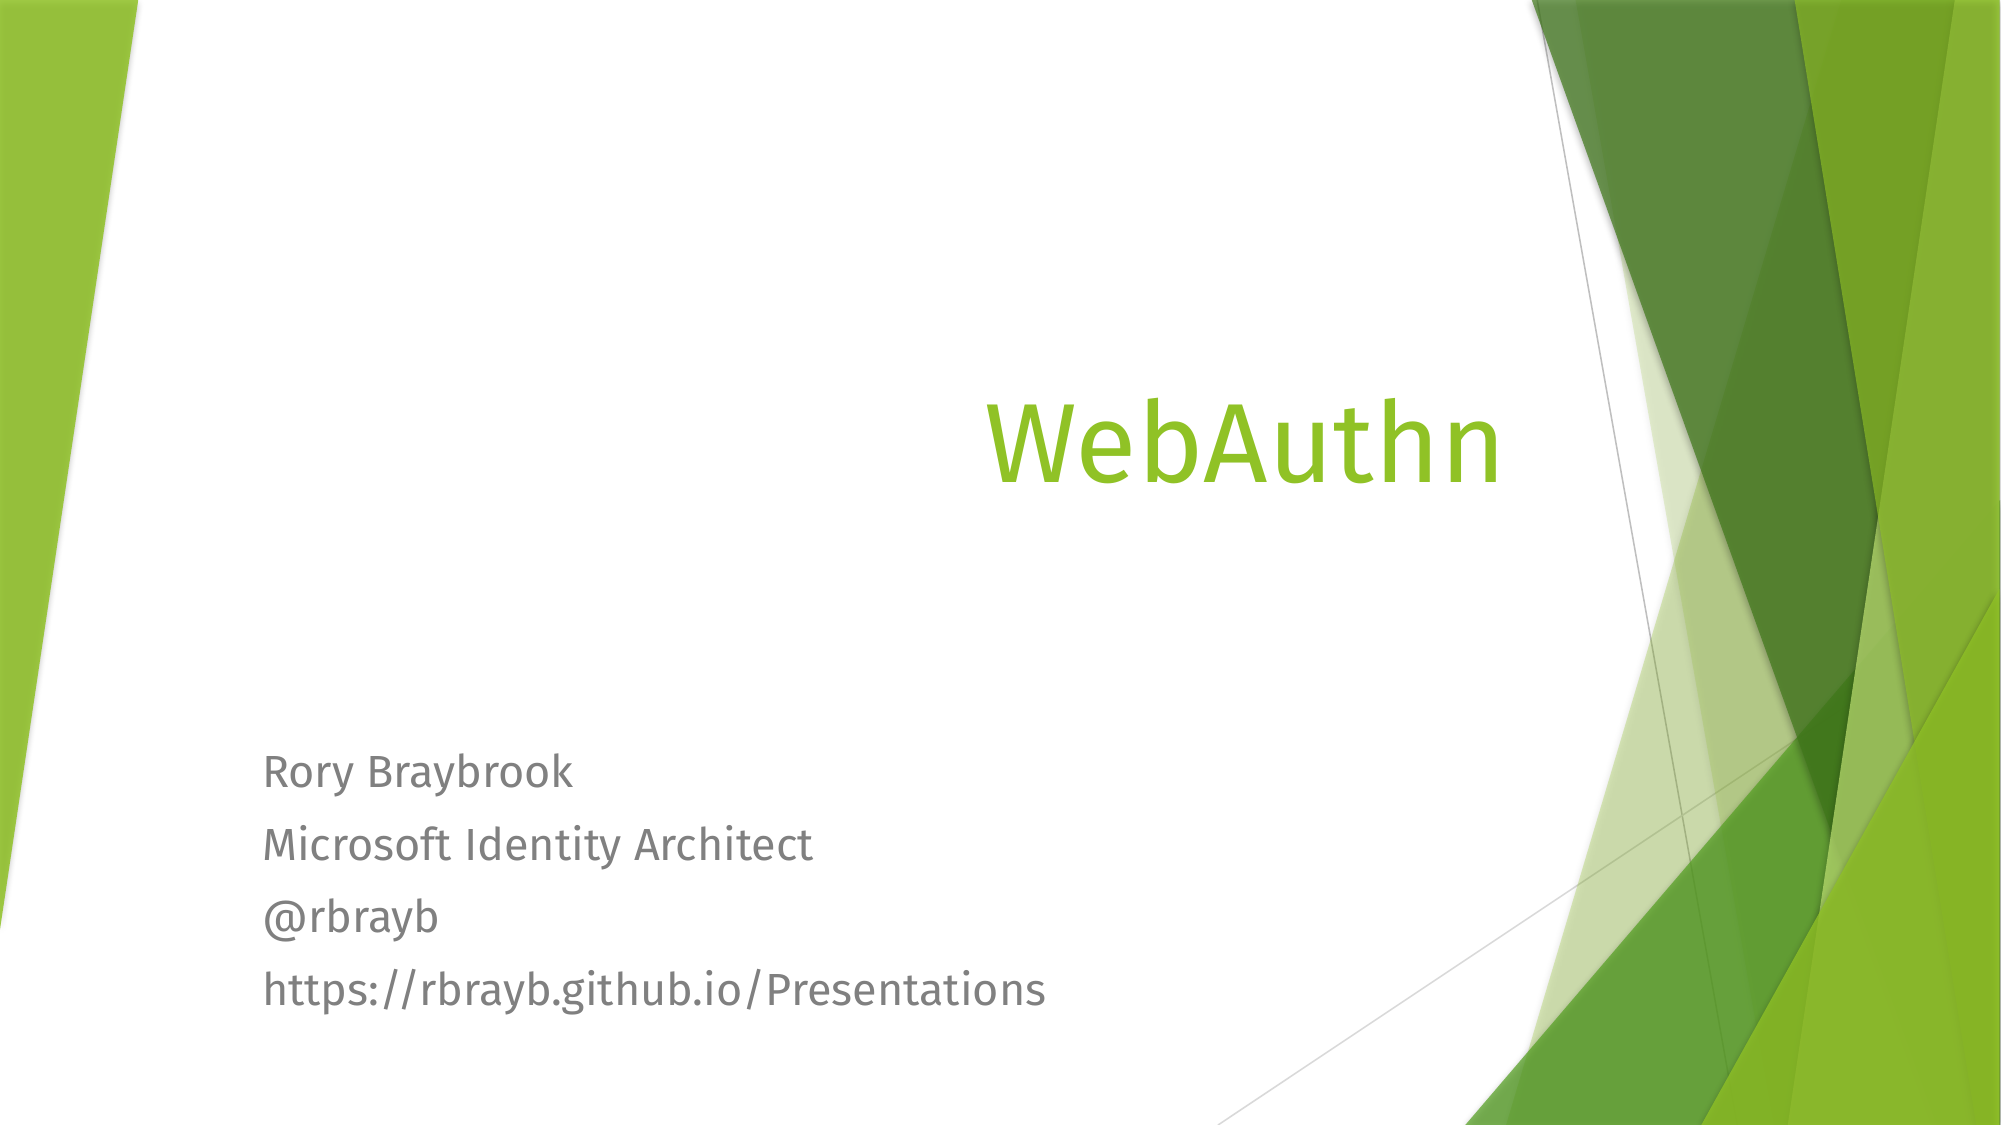

# WebAuthn

Rory Braybrook
Microsoft Identity Architect
@rbrayb
https://rbrayb.github.io/Presentations